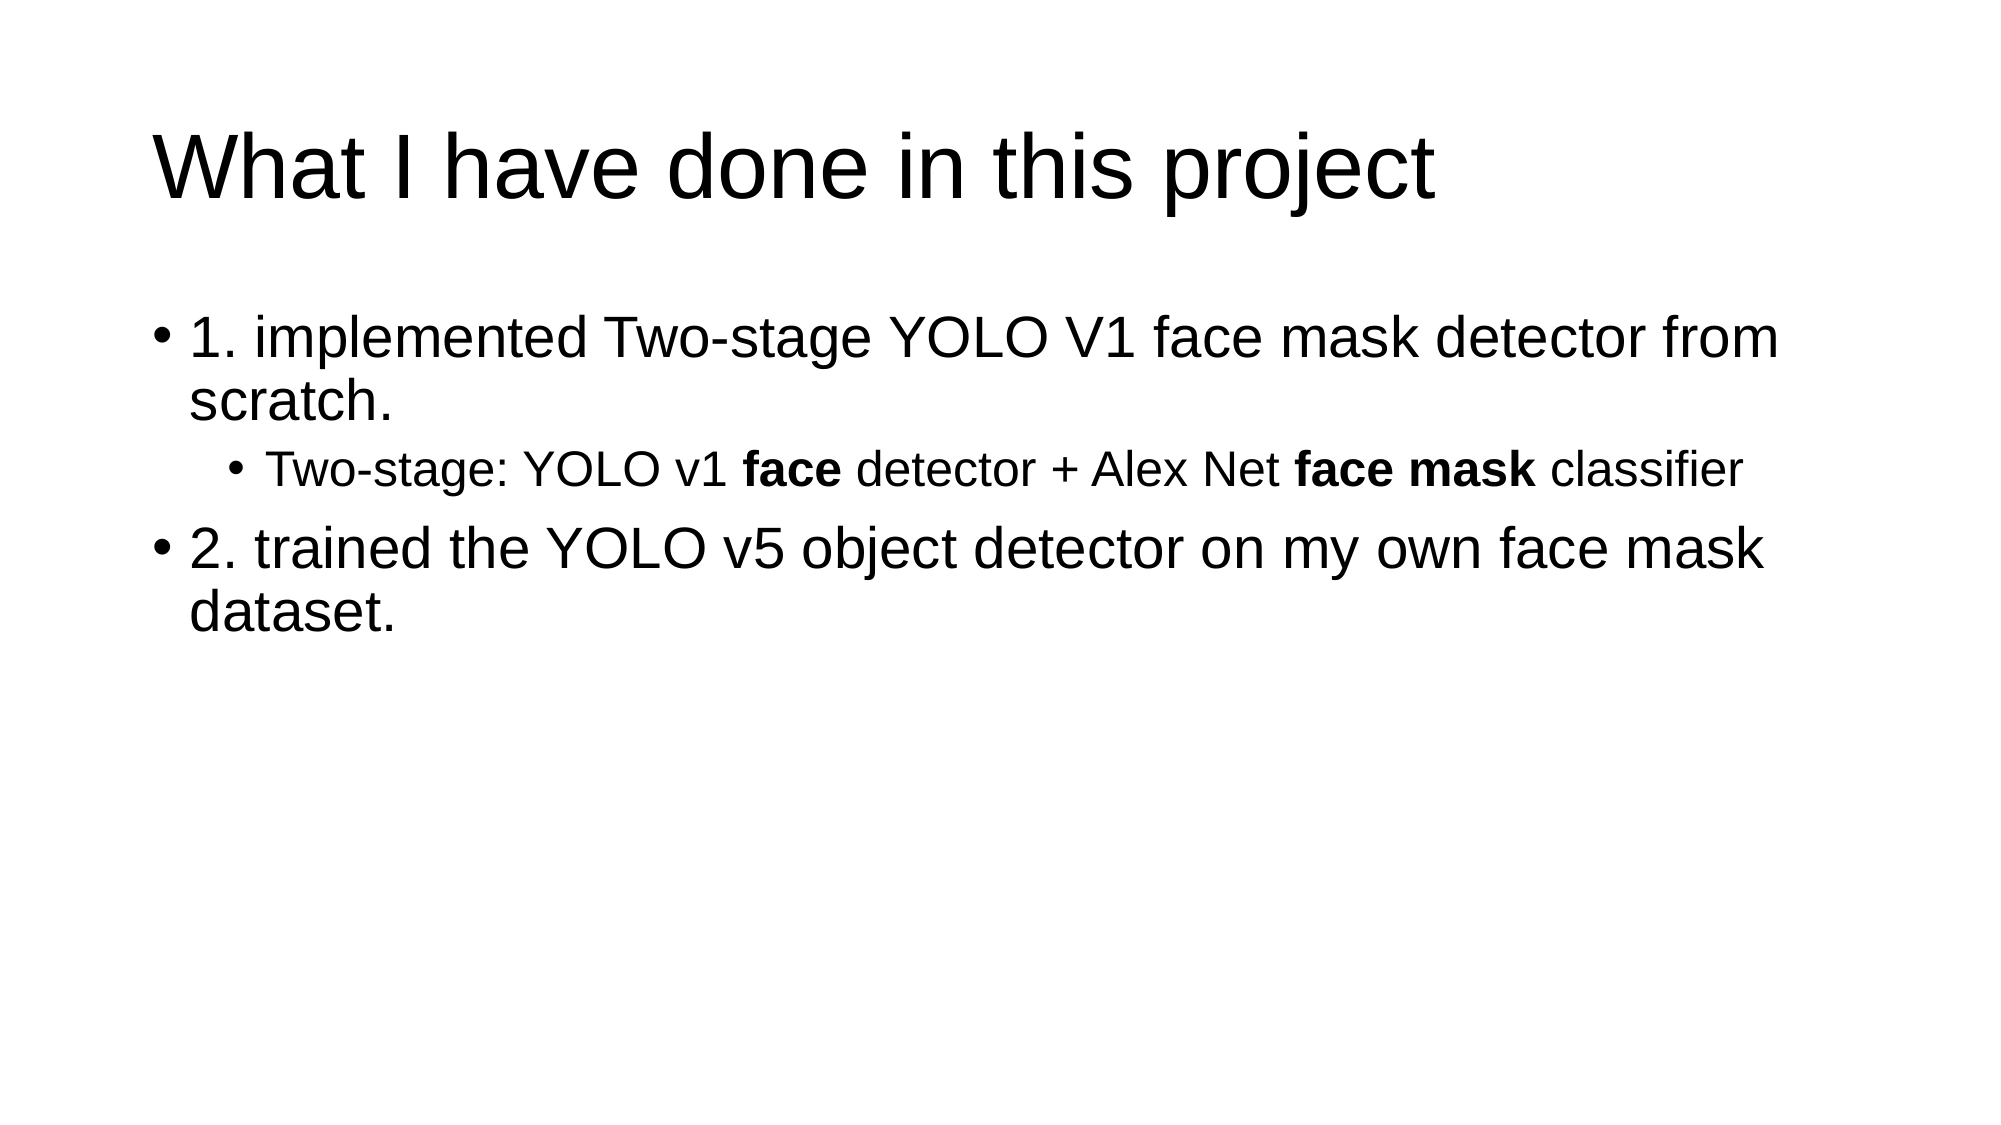

# What I have done in this project
1. implemented Two-stage YOLO V1 face mask detector from scratch.
Two-stage: YOLO v1 face detector + Alex Net face mask classifier
2. trained the YOLO v5 object detector on my own face mask dataset.